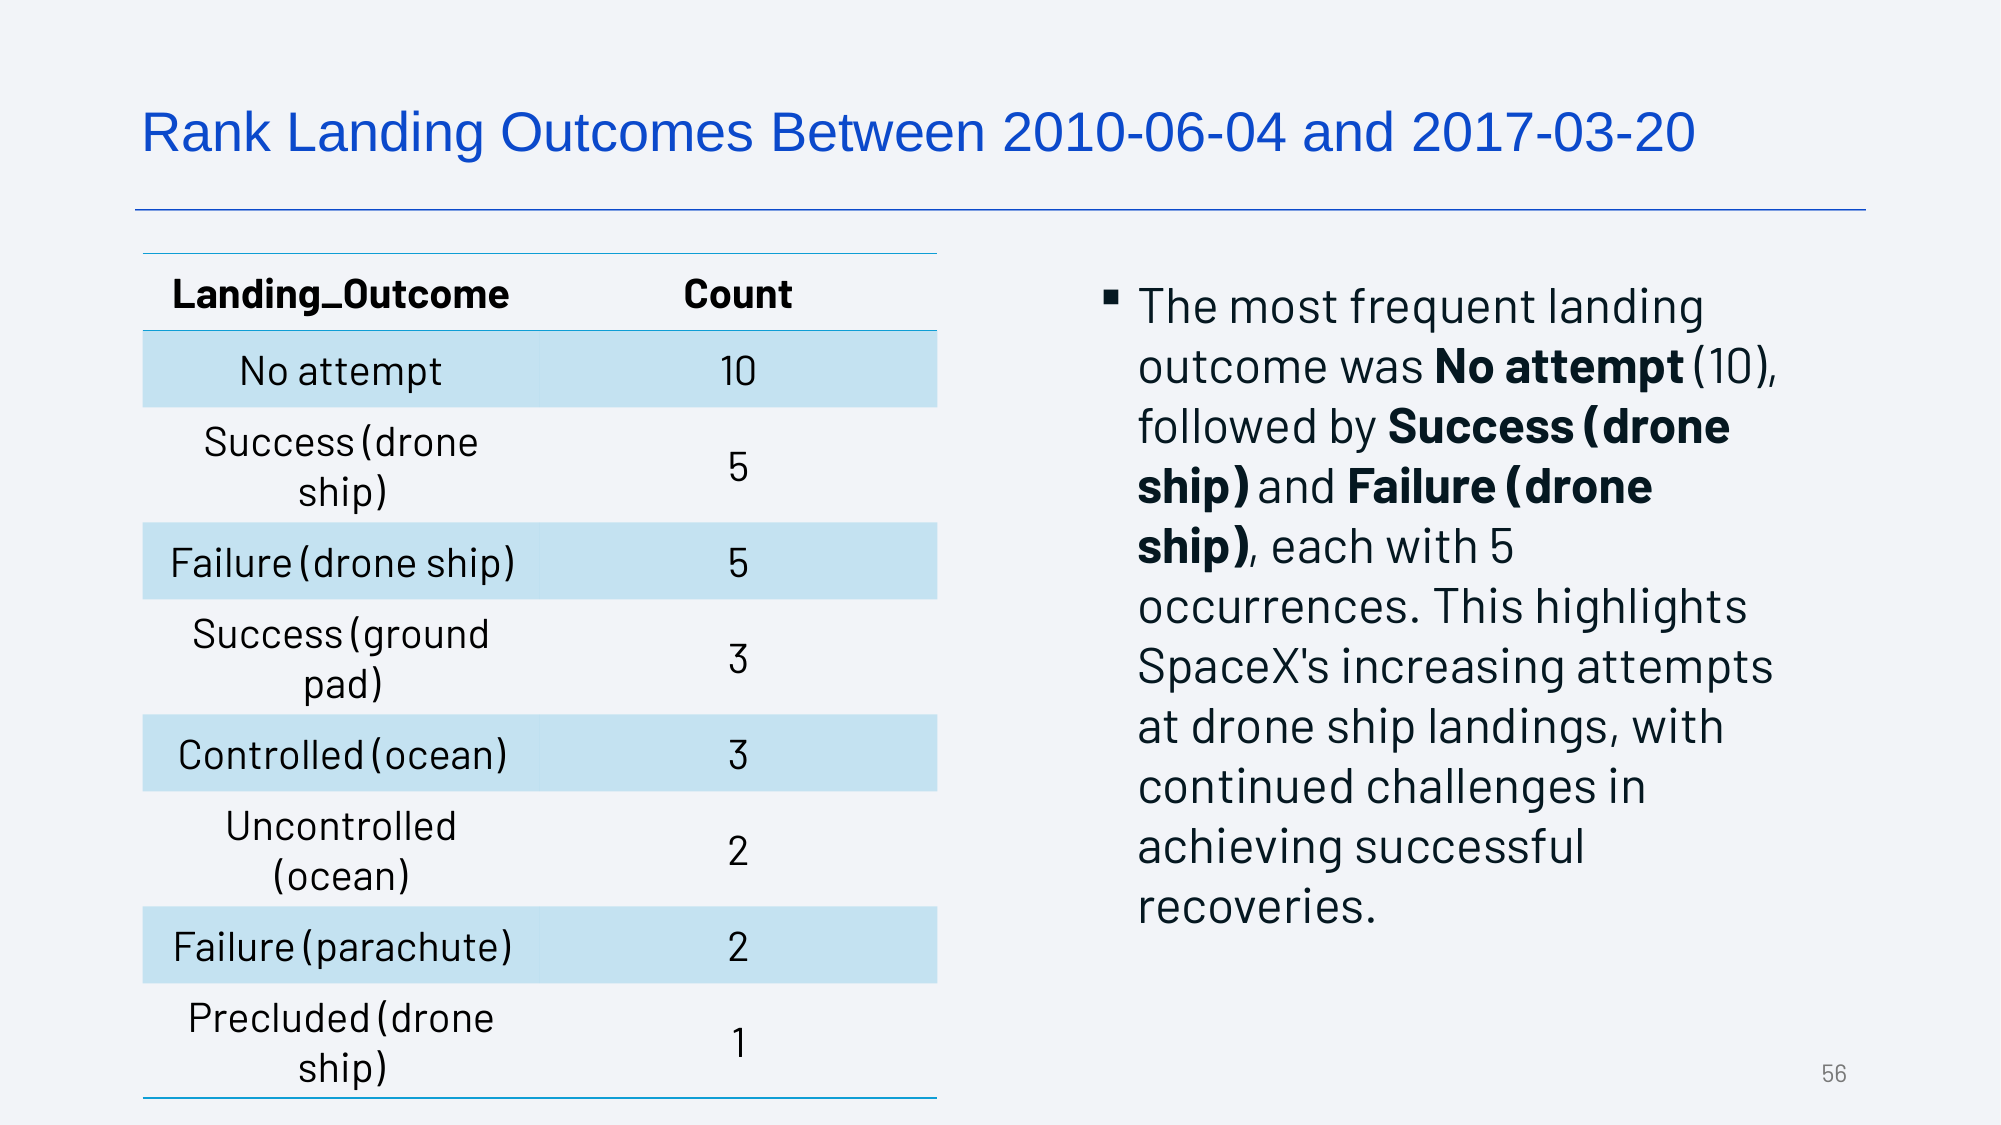

Rank Landing Outcomes Between 2010-06-04 and 2017-03-20
| Landing\_Outcome | Count |
| --- | --- |
| No attempt | 10 |
| Success (drone ship) | 5 |
| Failure (drone ship) | 5 |
| Success (ground pad) | 3 |
| Controlled (ocean) | 3 |
| Uncontrolled (ocean) | 2 |
| Failure (parachute) | 2 |
| Precluded (drone ship) | 1 |
The most frequent landing outcome was No attempt (10), followed by Success (drone ship) and Failure (drone ship), each with 5 occurrences. This highlights SpaceX's increasing attempts at drone ship landings, with continued challenges in achieving successful recoveries.
56